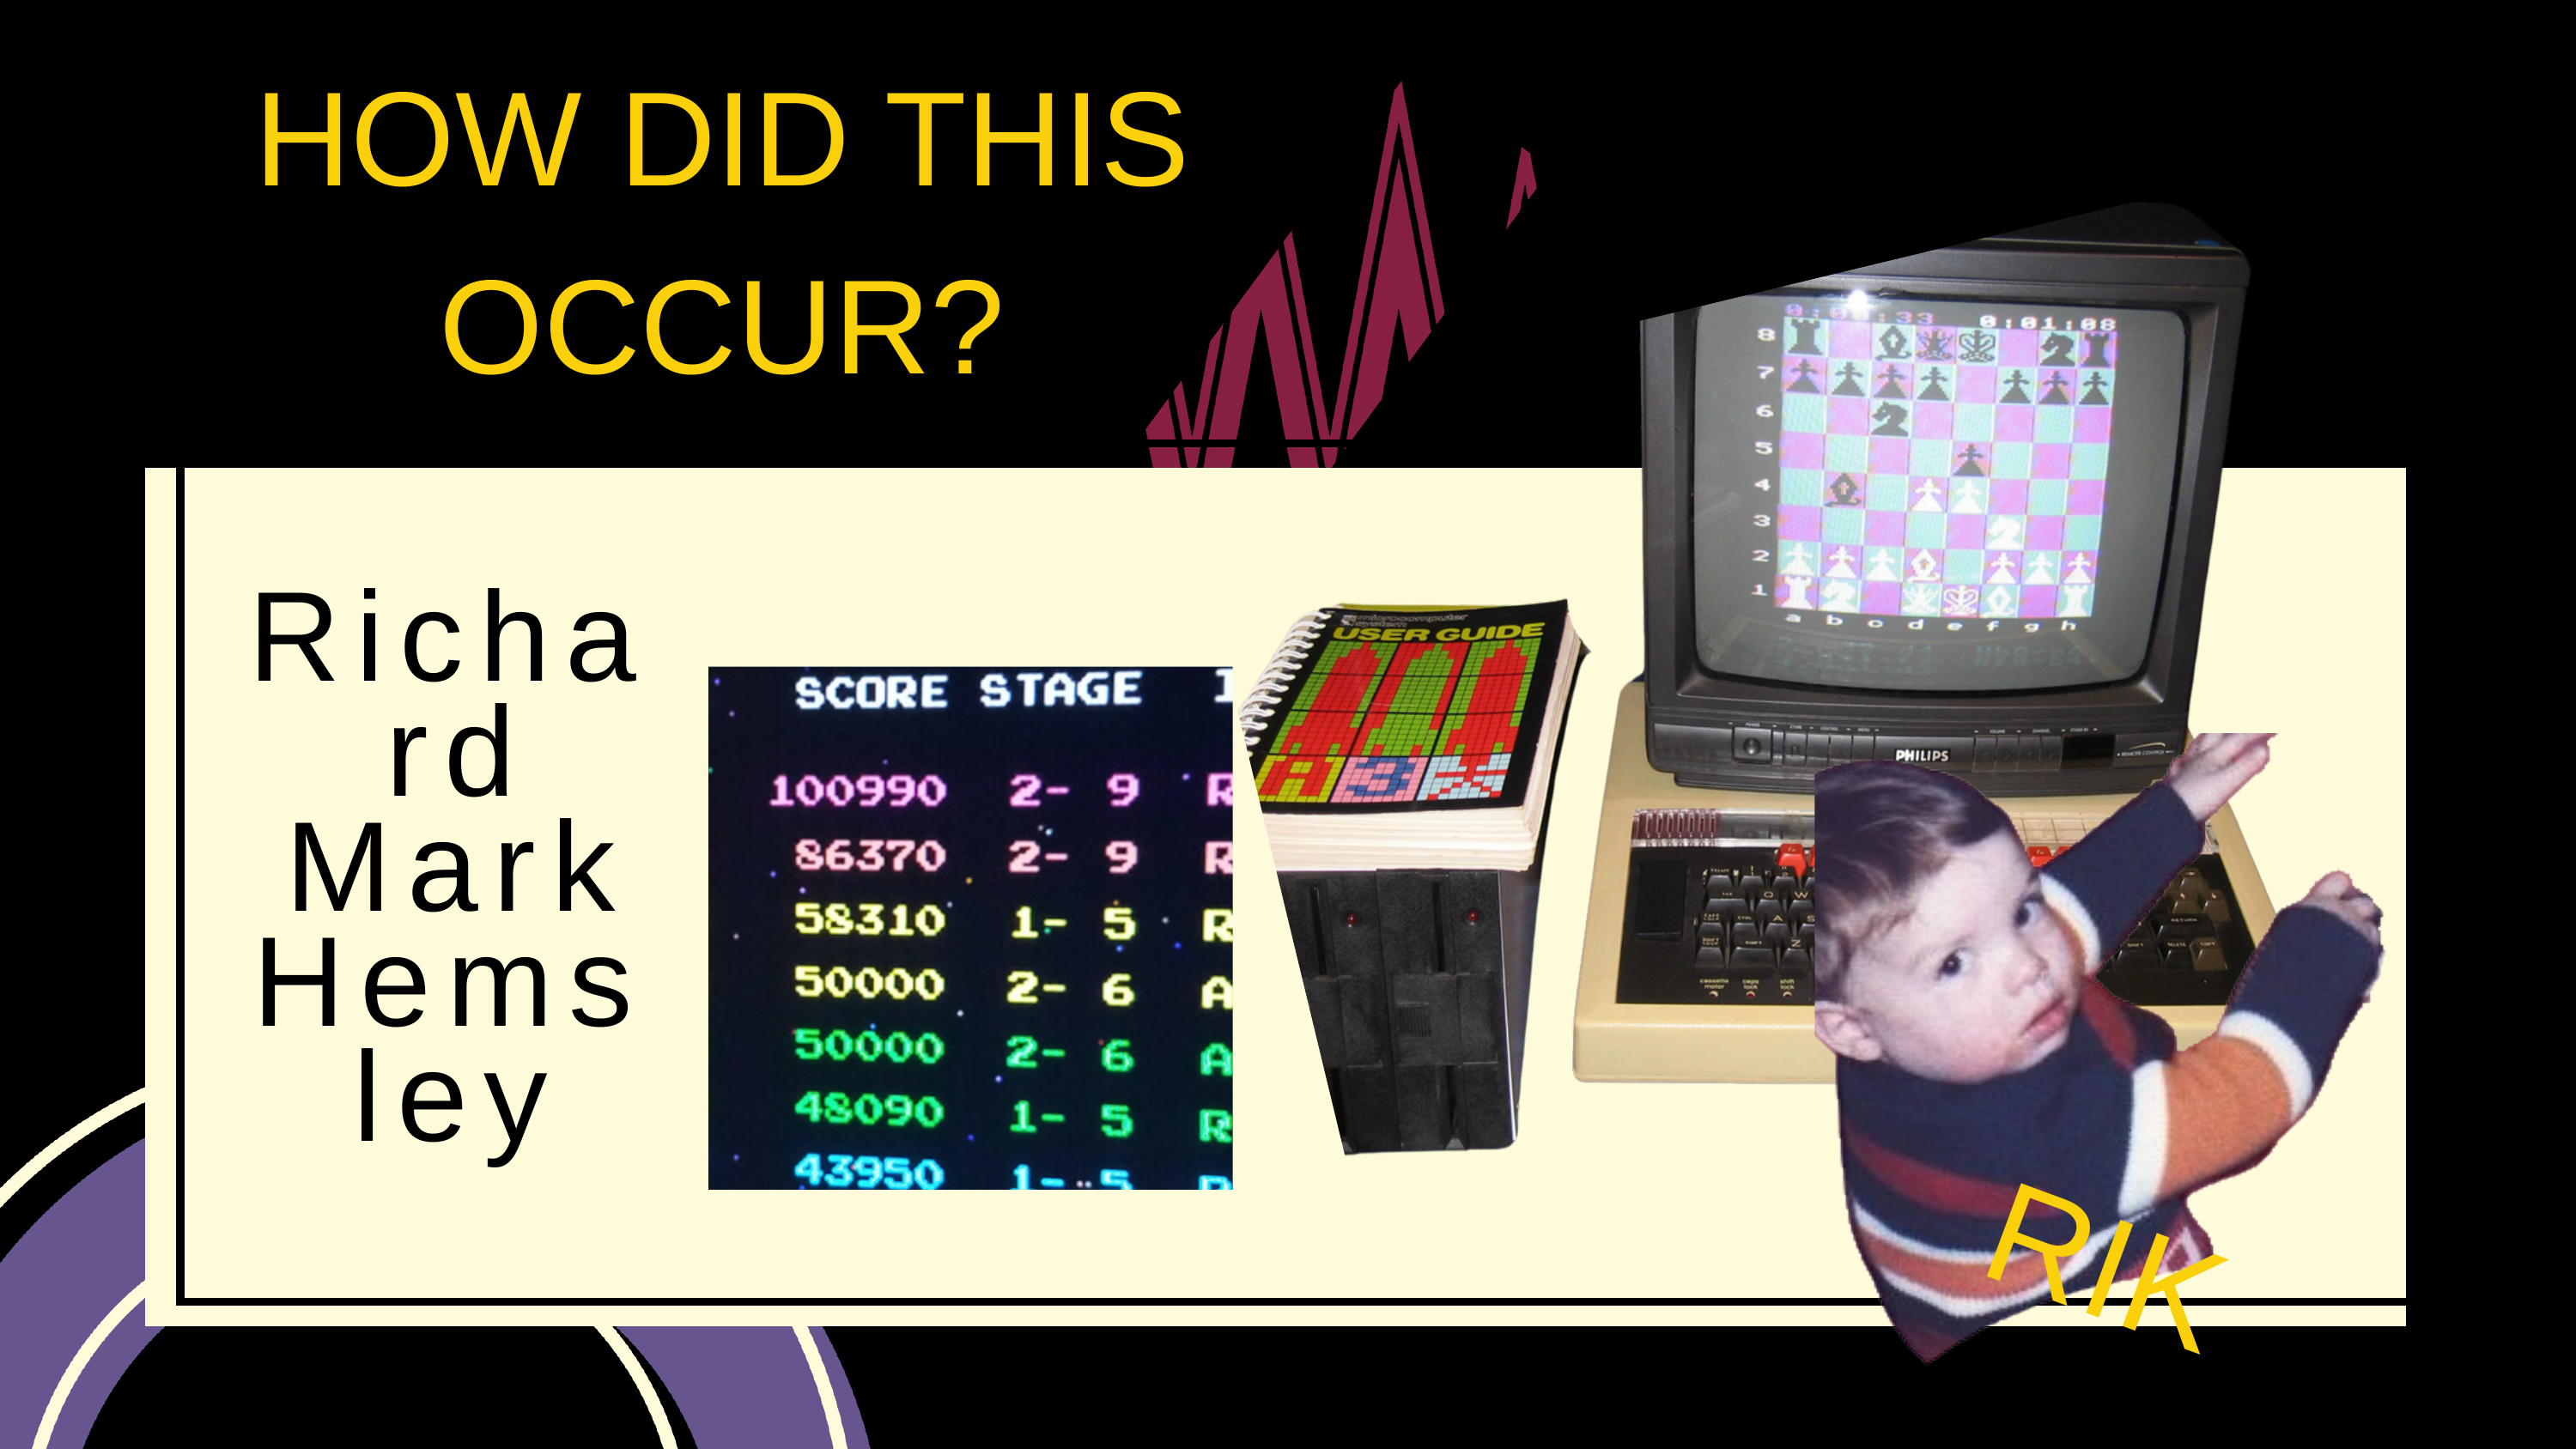

HOW DID THIS OCCUR?

Richard
Mark
Hemsley

RIK